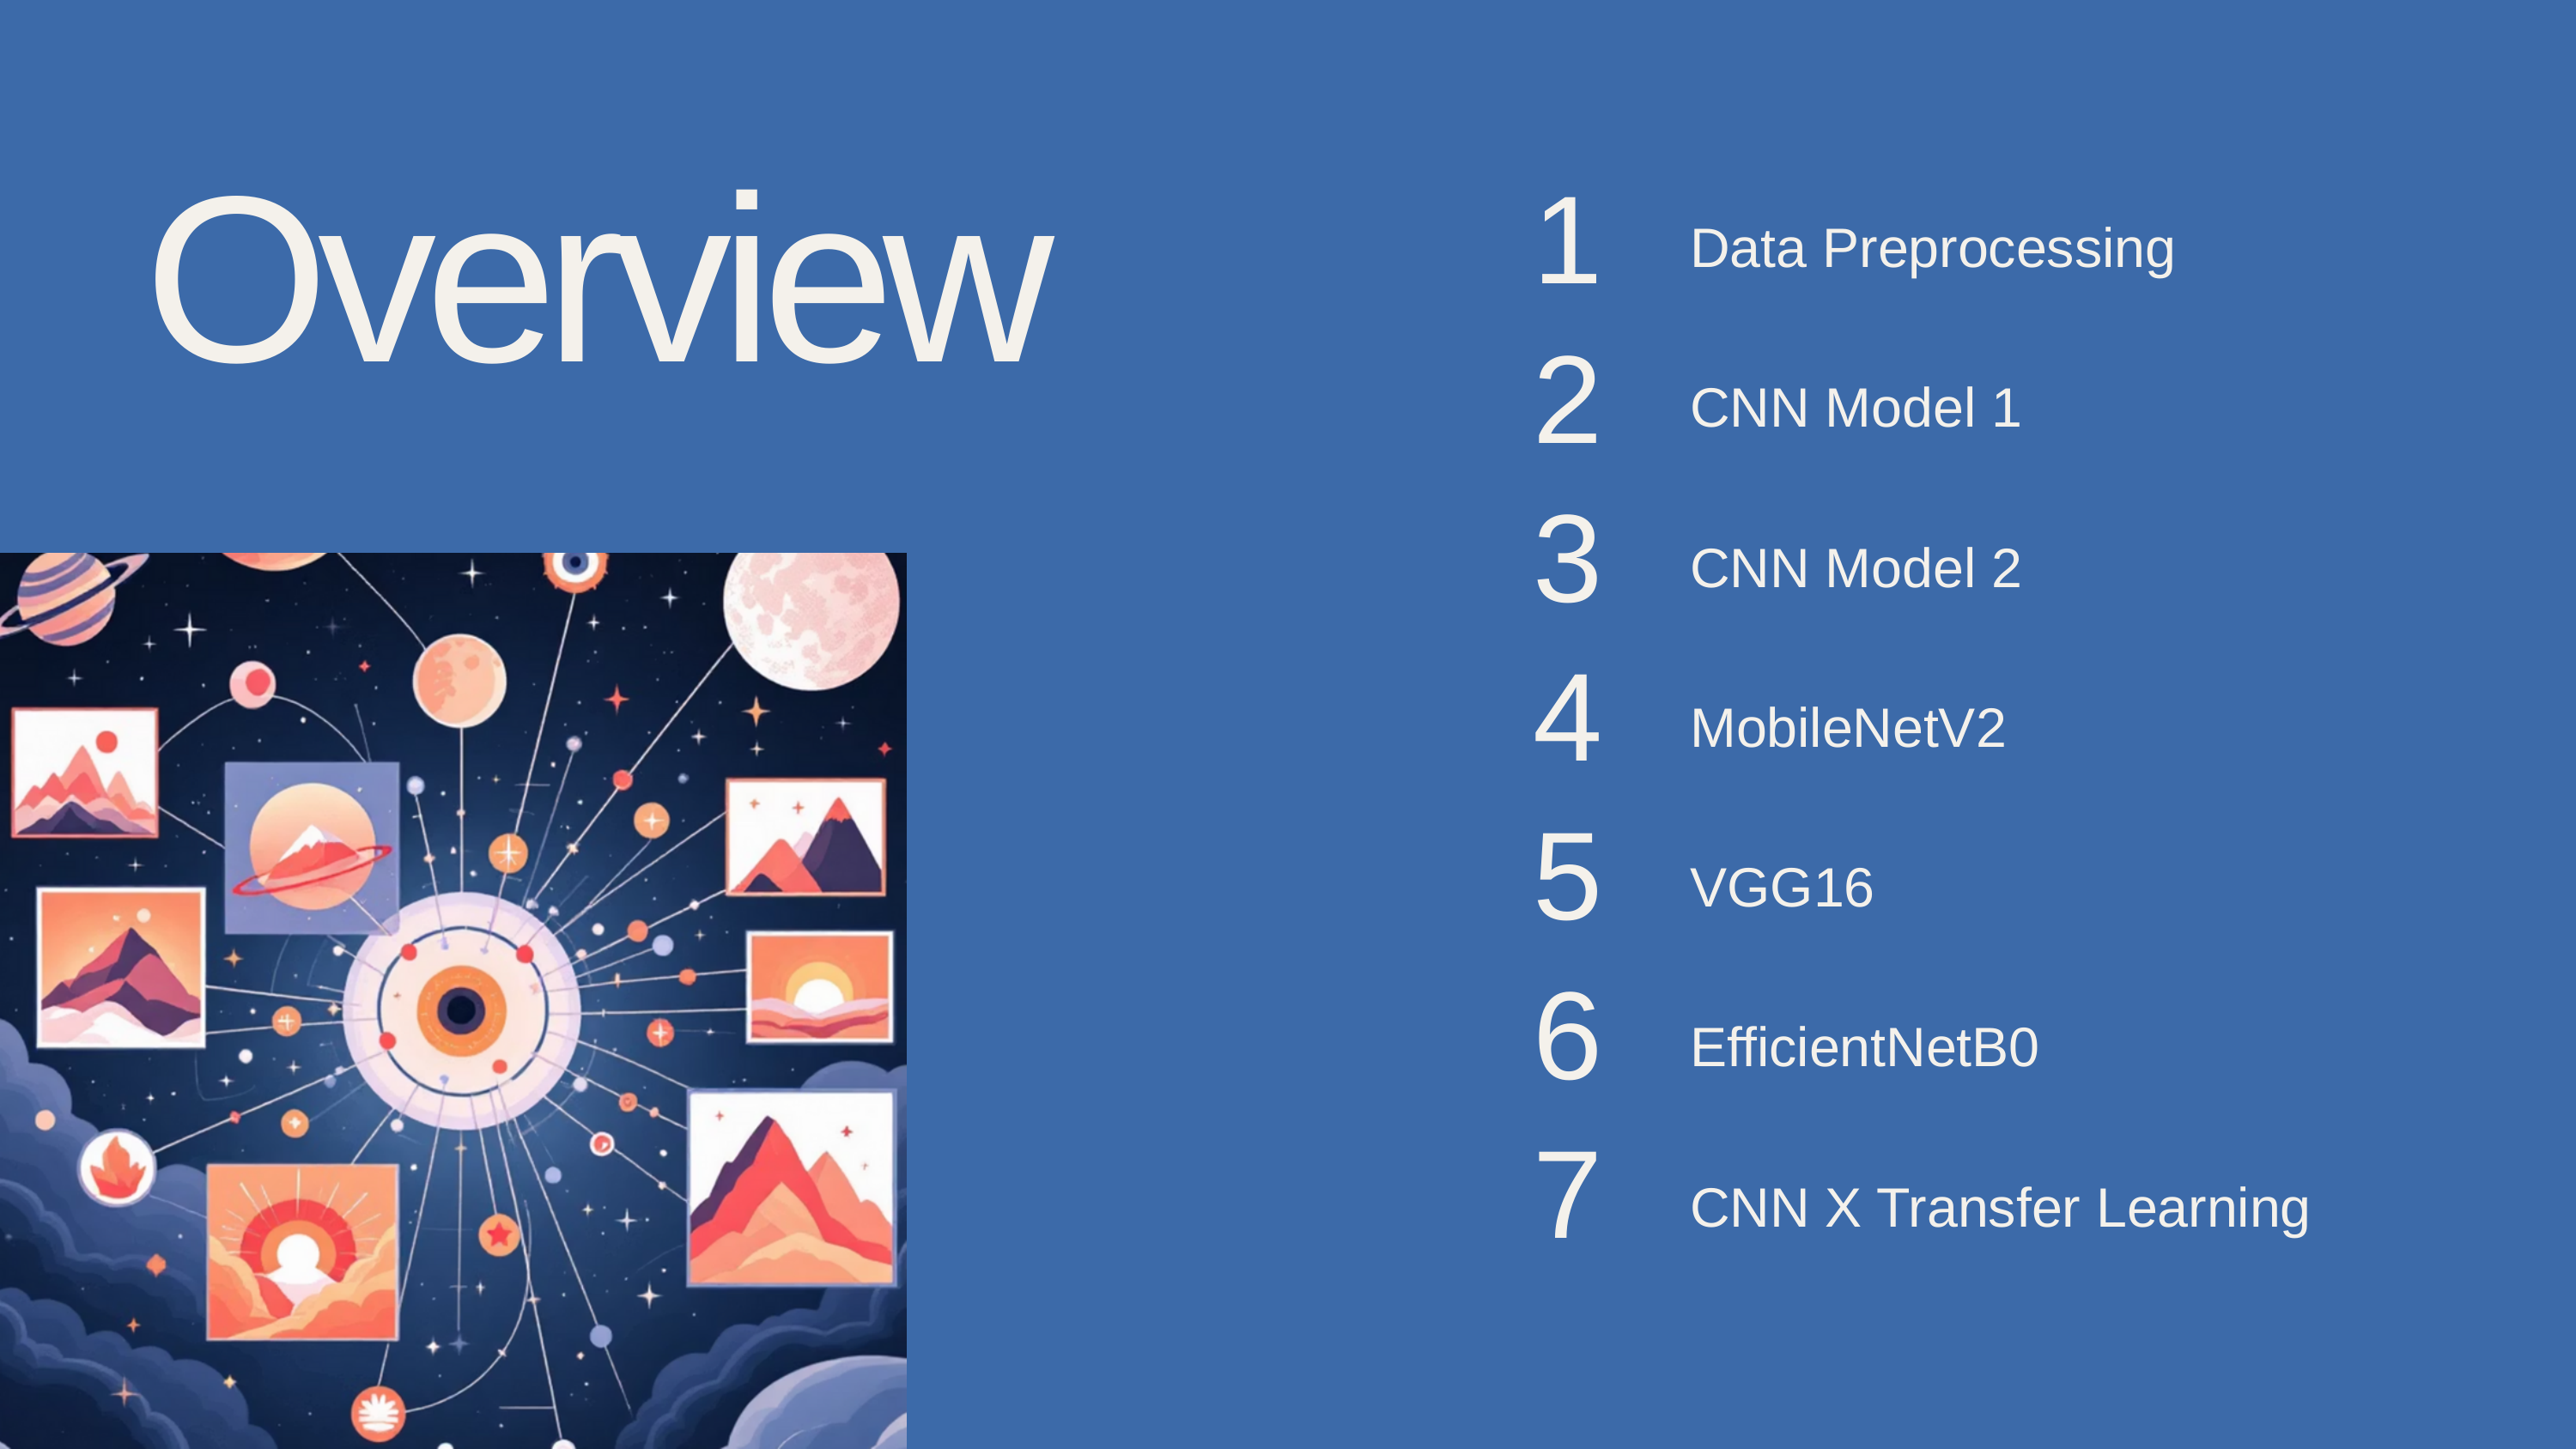

1
Overview
Data Preprocessing
2
CNN Model 1
3
CNN Model 2

4
MobileNetV2
5
VGG16
6
EfficientNetB0
7
CNN X Transfer Learning